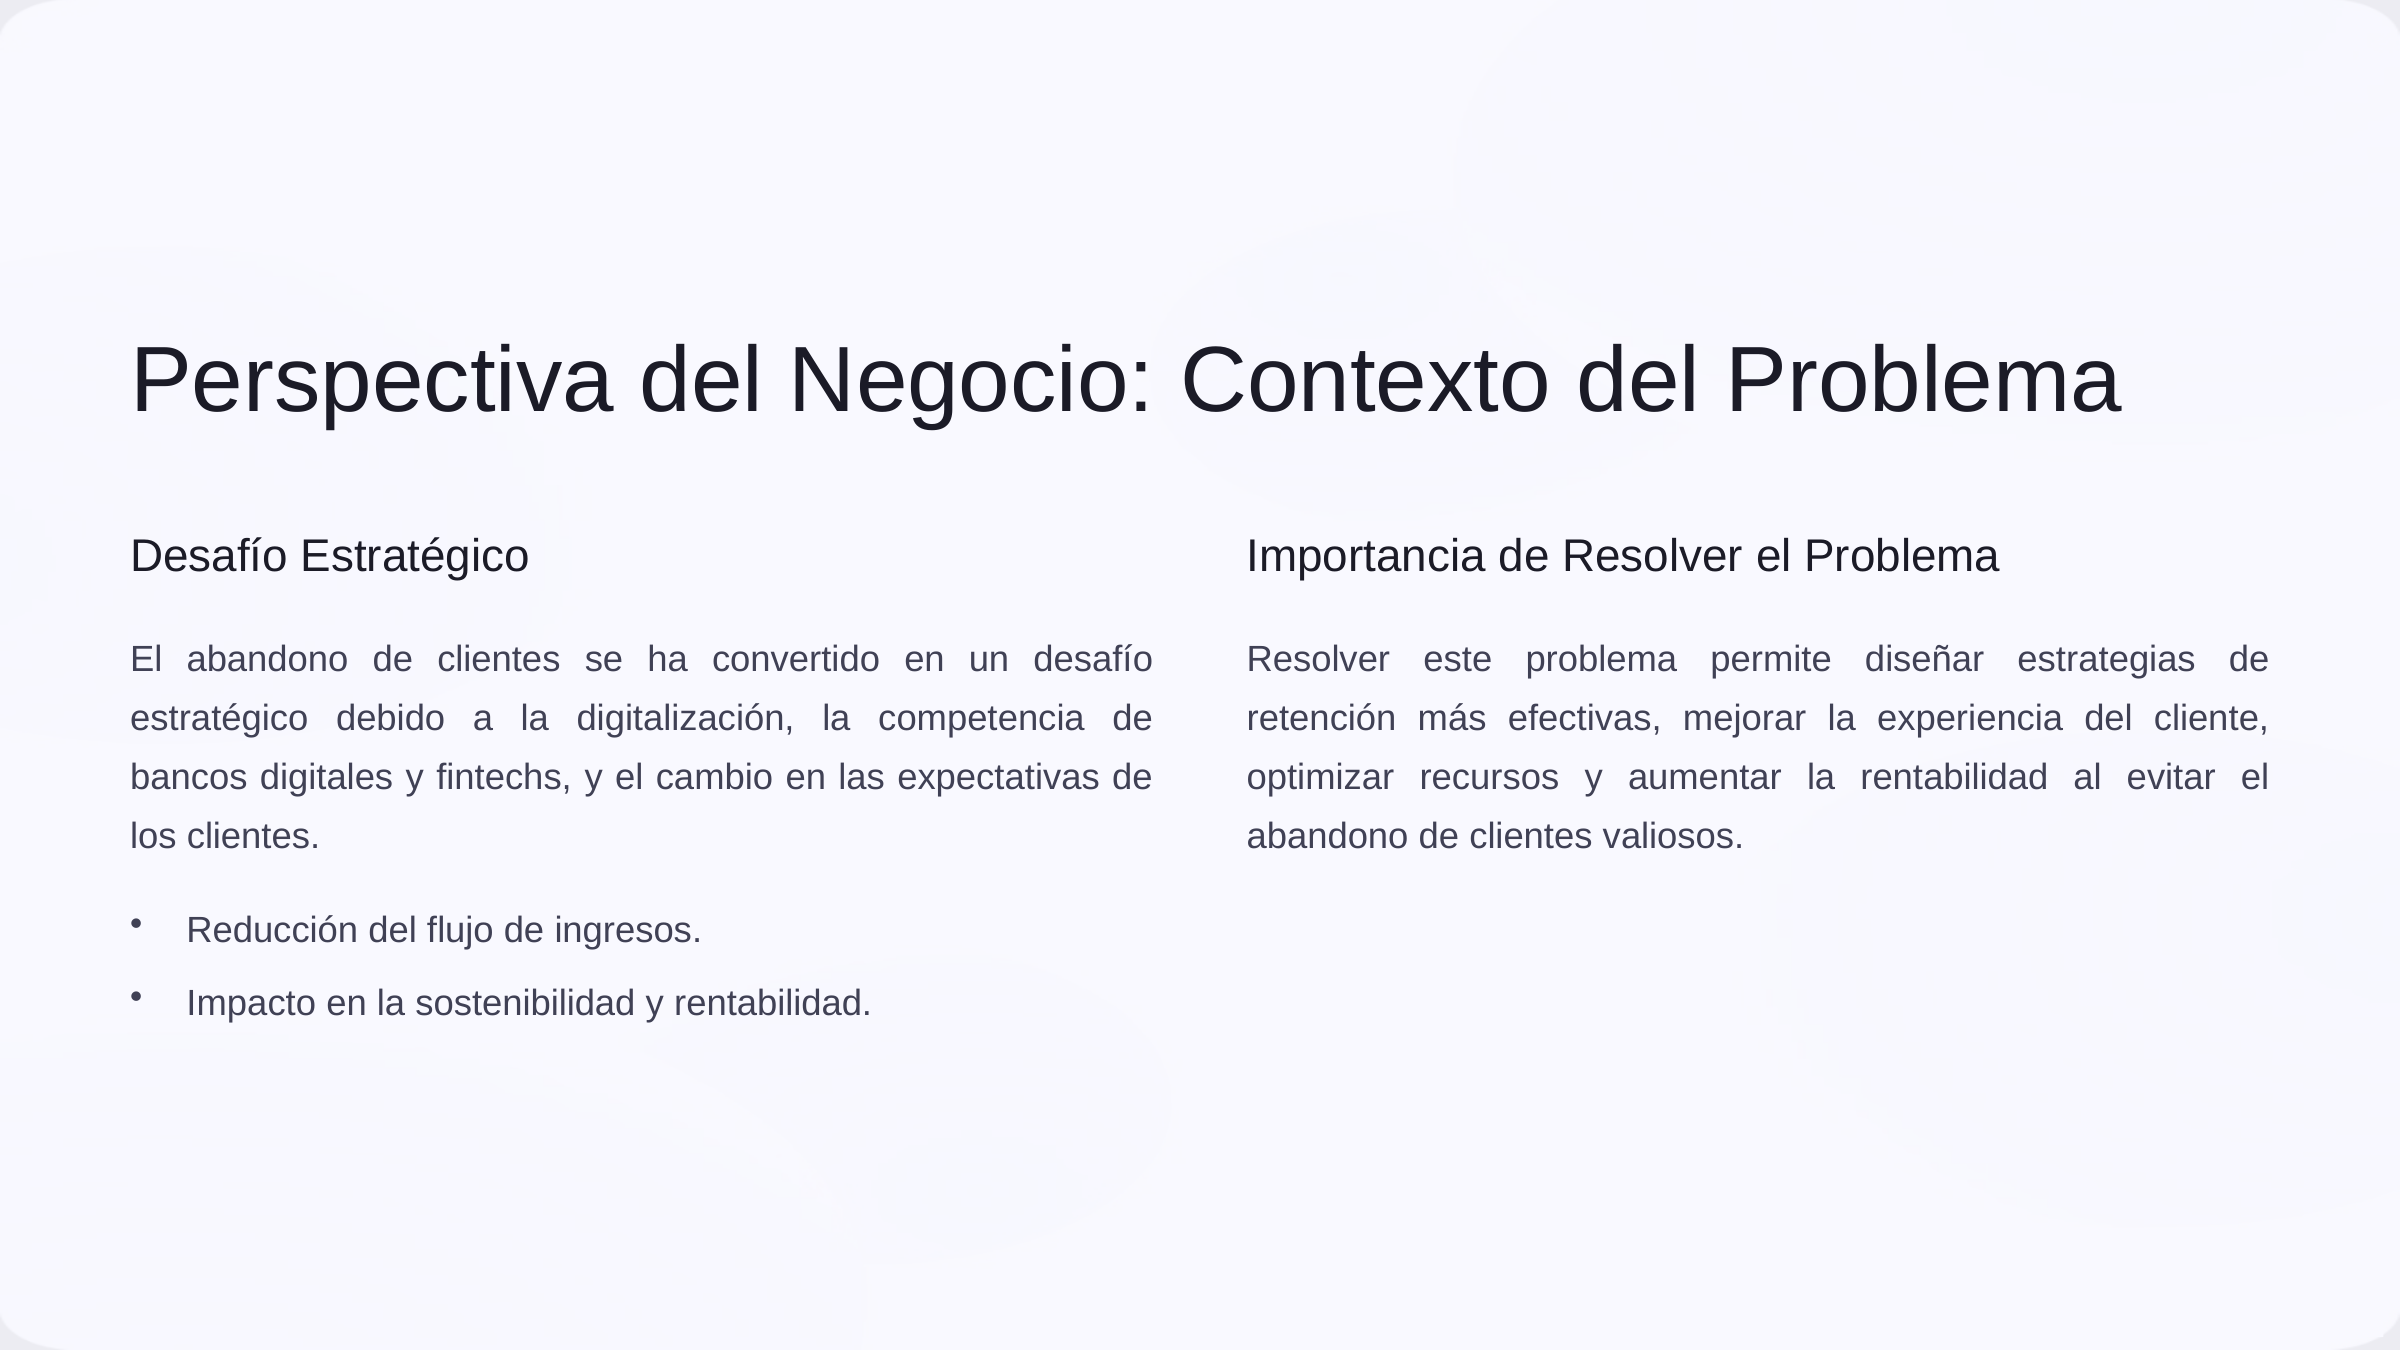

Perspectiva del Negocio: Contexto del Problema
Desafío Estratégico
Importancia de Resolver el Problema
El abandono de clientes se ha convertido en un desafío estratégico debido a la digitalización, la competencia de bancos digitales y fintechs, y el cambio en las expectativas de los clientes.
Resolver este problema permite diseñar estrategias de retención más efectivas, mejorar la experiencia del cliente, optimizar recursos y aumentar la rentabilidad al evitar el abandono de clientes valiosos.
Reducción del flujo de ingresos.
Impacto en la sostenibilidad y rentabilidad.